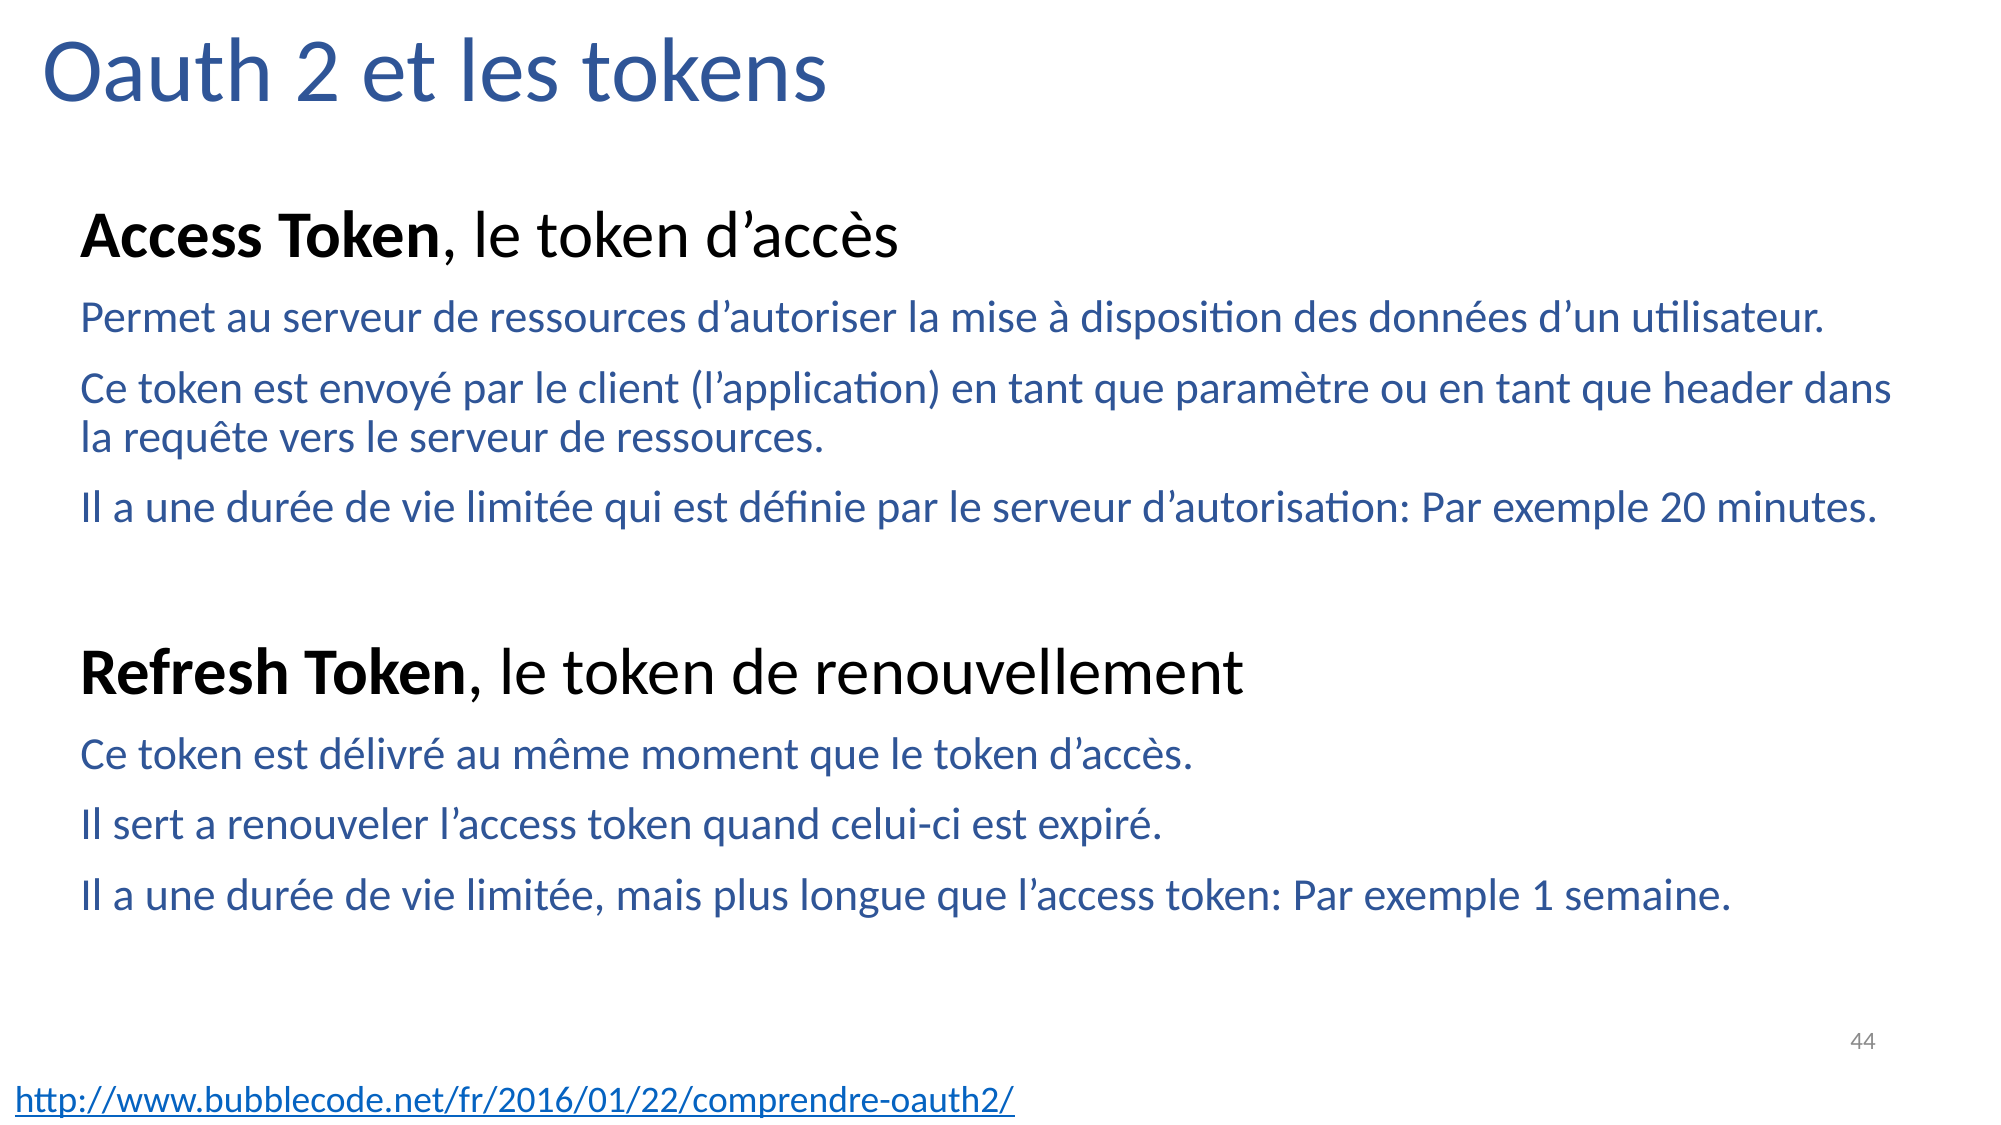

# Oauth 2 et les tokens
Access Token, le token d’accès
Permet au serveur de ressources d’autoriser la mise à disposition des données d’un utilisateur.
Ce token est envoyé par le client (l’application) en tant que paramètre ou en tant que header dans la requête vers le serveur de ressources.
Il a une durée de vie limitée qui est définie par le serveur d’autorisation: Par exemple 20 minutes.

Refresh Token, le token de renouvellement
Ce token est délivré au même moment que le token d’accès.
Il sert a renouveler l’access token quand celui-ci est expiré.
Il a une durée de vie limitée, mais plus longue que l’access token: Par exemple 1 semaine.
44
http://www.bubblecode.net/fr/2016/01/22/comprendre-oauth2/